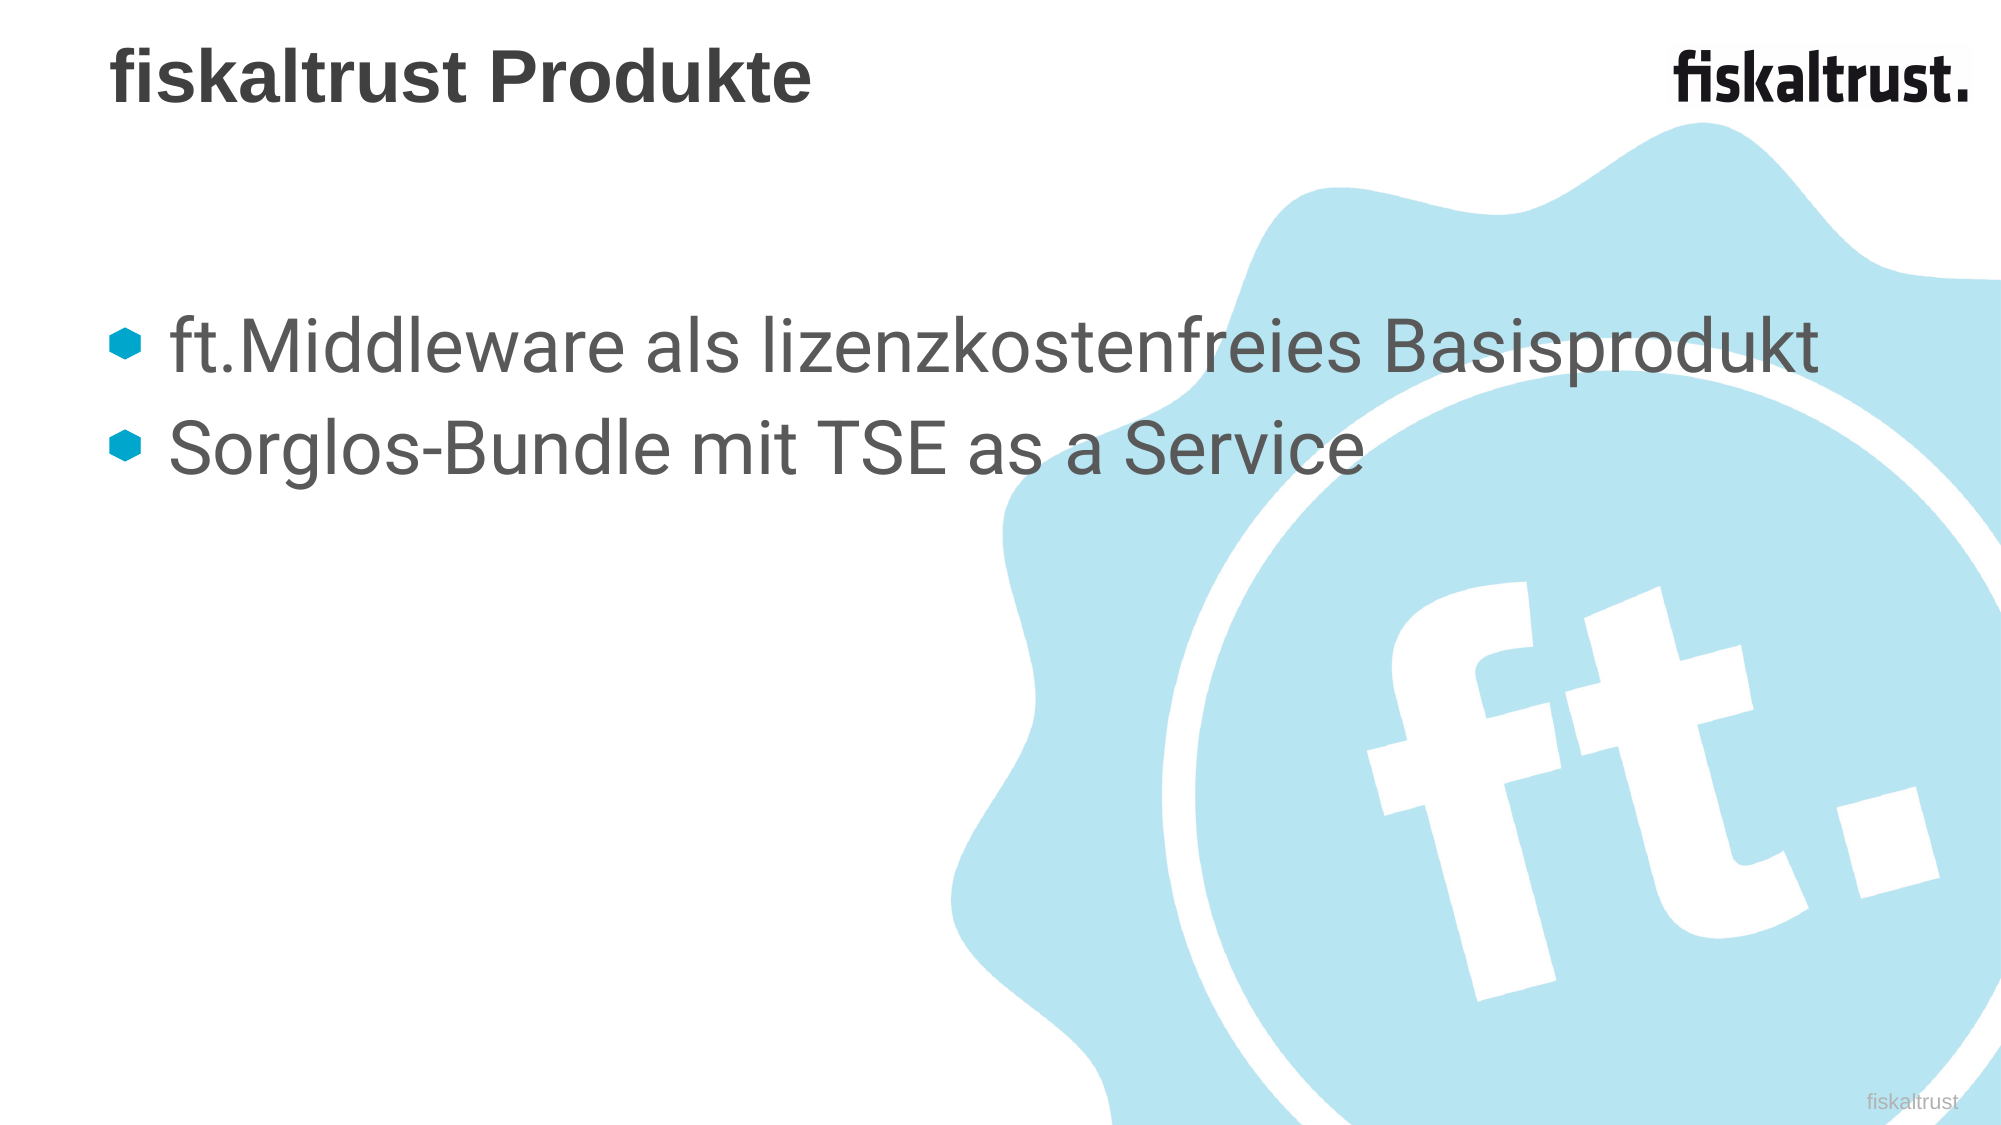

# fiskaltrust Produkte

ft.Middleware als lizenzkostenfreies Basisprodukt
Sorglos-Bundle mit TSE as a Service
fiskaltrust